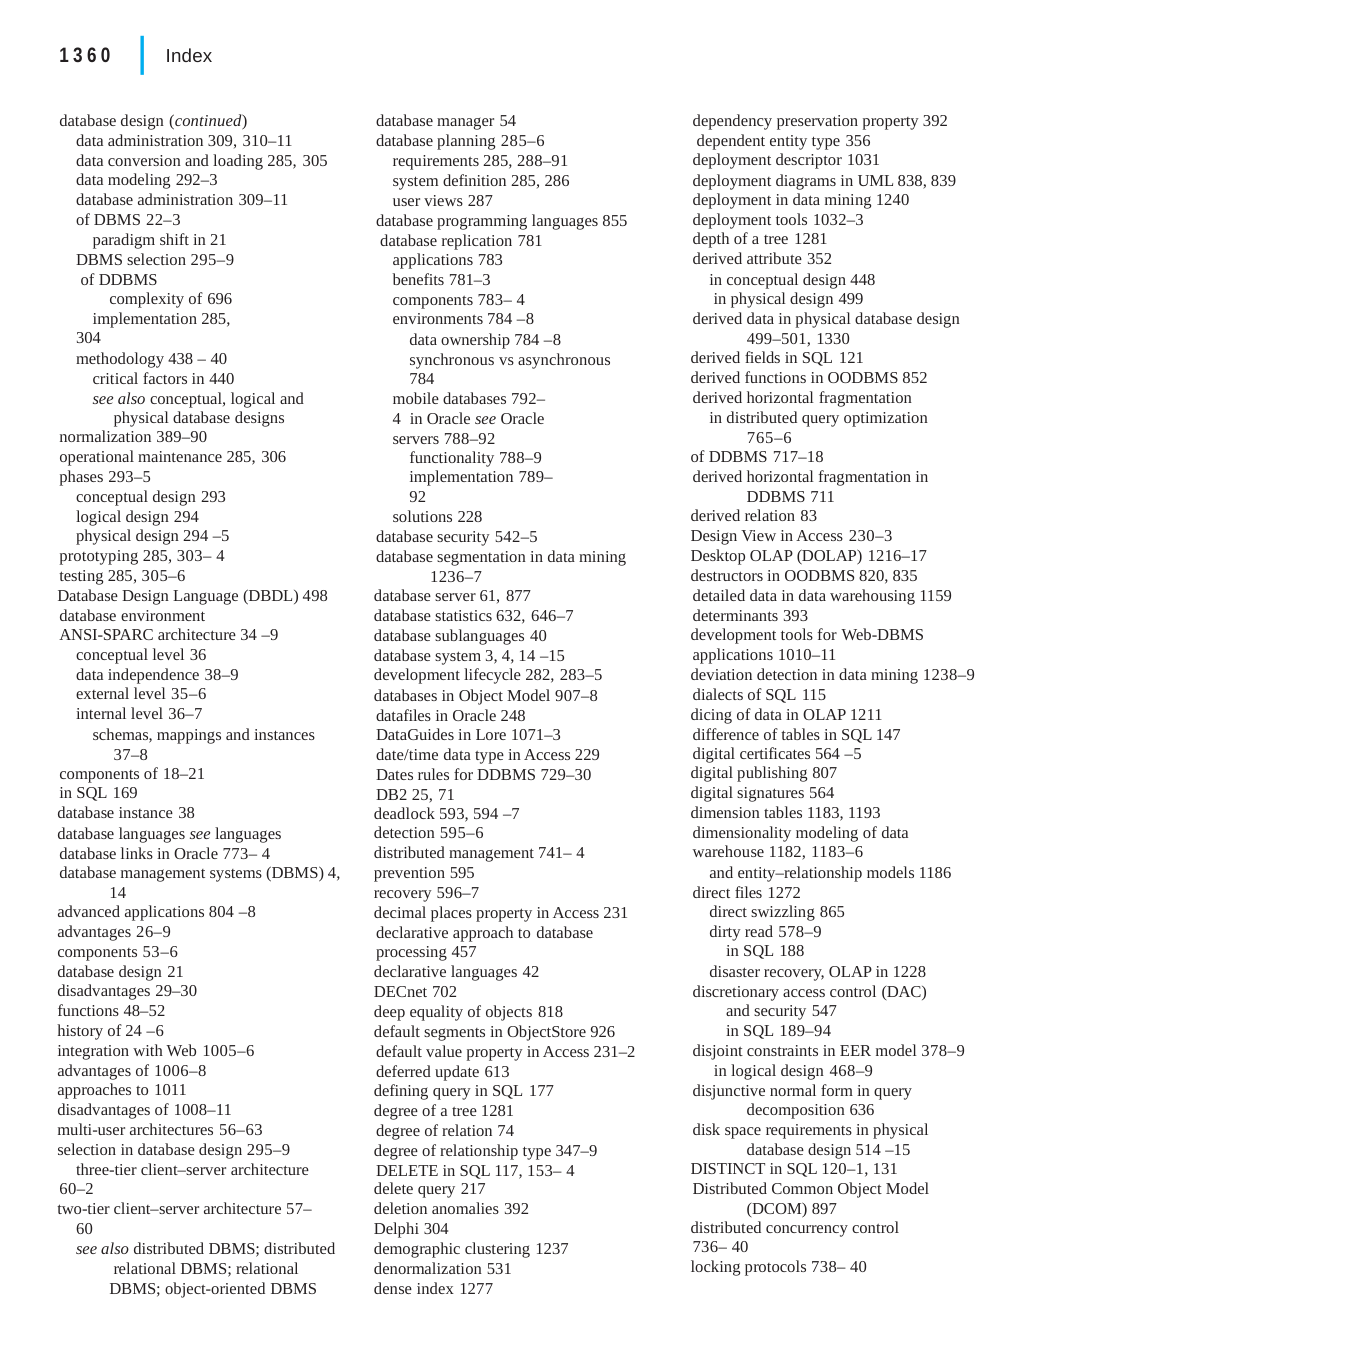

|
1360	Index
dependency preservation property 392  dependent entity type 356
deployment descriptor 1031
deployment diagrams in UML 838, 839  deployment in data mining 1240  deployment tools 1032–3
depth of a tree 1281
derived attribute 352
in conceptual design 448  in physical design 499
derived data in physical database design  499–501, 1330
derived fields in SQL 121
derived functions in OODBMS 852  derived horizontal fragmentation
in distributed query optimization  765–6
of DDBMS 717–18
derived horizontal fragmentation in  DDBMS 711
derived relation 83
Design View in Access 230–3
Desktop OLAP (DOLAP) 1216–17
destructors in OODBMS 820, 835  detailed data in data warehousing 1159  determinants 393
development tools for Web-DBMS
applications 1010–11
deviation detection in data mining 1238–9  dialects of SQL 115
dicing of data in OLAP 1211  difference of tables in SQL 147  digital certificates 564 –5
digital publishing 807
digital signatures 564
dimension tables 1183, 1193  dimensionality modeling of data
warehouse 1182, 1183–6
and entity–relationship models 1186  direct files 1272
direct swizzling 865
dirty read 578–9
in SQL 188
disaster recovery, OLAP in 1228  discretionary access control (DAC)
and security 547
in SQL 189–94
disjoint constraints in EER model 378–9  in logical design 468–9
disjunctive normal form in query  decomposition 636
disk space requirements in physical  database design 514 –15
DISTINCT in SQL 120–1, 131
Distributed Common Object Model  (DCOM) 897
distributed concurrency control 736– 40
locking protocols 738– 40
database design (continued)
data administration 309, 310–11
data conversion and loading 285, 305
data modeling 292–3
database administration 309–11
of DBMS 22–3
paradigm shift in 21  DBMS selection 295–9  of DDBMS
complexity of 696
implementation 285, 304
methodology 438 – 40  critical factors in 440
see also conceptual, logical and  physical database designs
normalization 389–90
operational maintenance 285, 306
phases 293–5
conceptual design 293
logical design 294
physical design 294 –5
prototyping 285, 303– 4
testing 285, 305–6
Database Design Language (DBDL) 498  database environment
ANSI-SPARC architecture 34 –9
conceptual level 36
data independence 38–9
external level 35–6
internal level 36–7
schemas, mappings and instances  37–8
components of 18–21
in SQL 169
database instance 38
database languages see languages  database links in Oracle 773– 4
database management systems (DBMS) 4,  14
advanced applications 804 –8
advantages 26–9
components 53–6
database design 21
disadvantages 29–30
functions 48–52
history of 24 –6
integration with Web 1005–6
advantages of 1006–8
approaches to 1011
disadvantages of 1008–11
multi-user architectures 56–63
selection in database design 295–9  three-tier client–server architecture
60–2
two-tier client–server architecture 57–60
see also distributed DBMS; distributed  relational DBMS; relational  DBMS; object-oriented DBMS
database manager 54
database planning 285–6
requirements 285, 288–91
system definition 285, 286
user views 287
database programming languages 855  database replication 781
applications 783
benefits 781–3
components 783– 4
environments 784 –8
data ownership 784 –8  synchronous vs asynchronous 784
mobile databases 792– 4  in Oracle see Oracle  servers 788–92
functionality 788–9
implementation 789–92
solutions 228
database security 542–5
database segmentation in data mining  1236–7
database server 61, 877
database statistics 632, 646–7
database sublanguages 40
database system 3, 4, 14 –15
development lifecycle 282, 283–5
databases in Object Model 907–8  datafiles in Oracle 248  DataGuides in Lore 1071–3  date/time data type in Access 229  Dates rules for DDBMS 729–30  DB2 25, 71
deadlock 593, 594 –7
detection 595–6
distributed management 741– 4
prevention 595
recovery 596–7
decimal places property in Access 231  declarative approach to database
processing 457
declarative languages 42
DECnet 702
deep equality of objects 818
default segments in ObjectStore 926  default value property in Access 231–2  deferred update 613
defining query in SQL 177
degree of a tree 1281  degree of relation 74
degree of relationship type 347–9  DELETE in SQL 117, 153– 4
delete query 217
deletion anomalies 392
Delphi 304
demographic clustering 1237
denormalization 531
dense index 1277